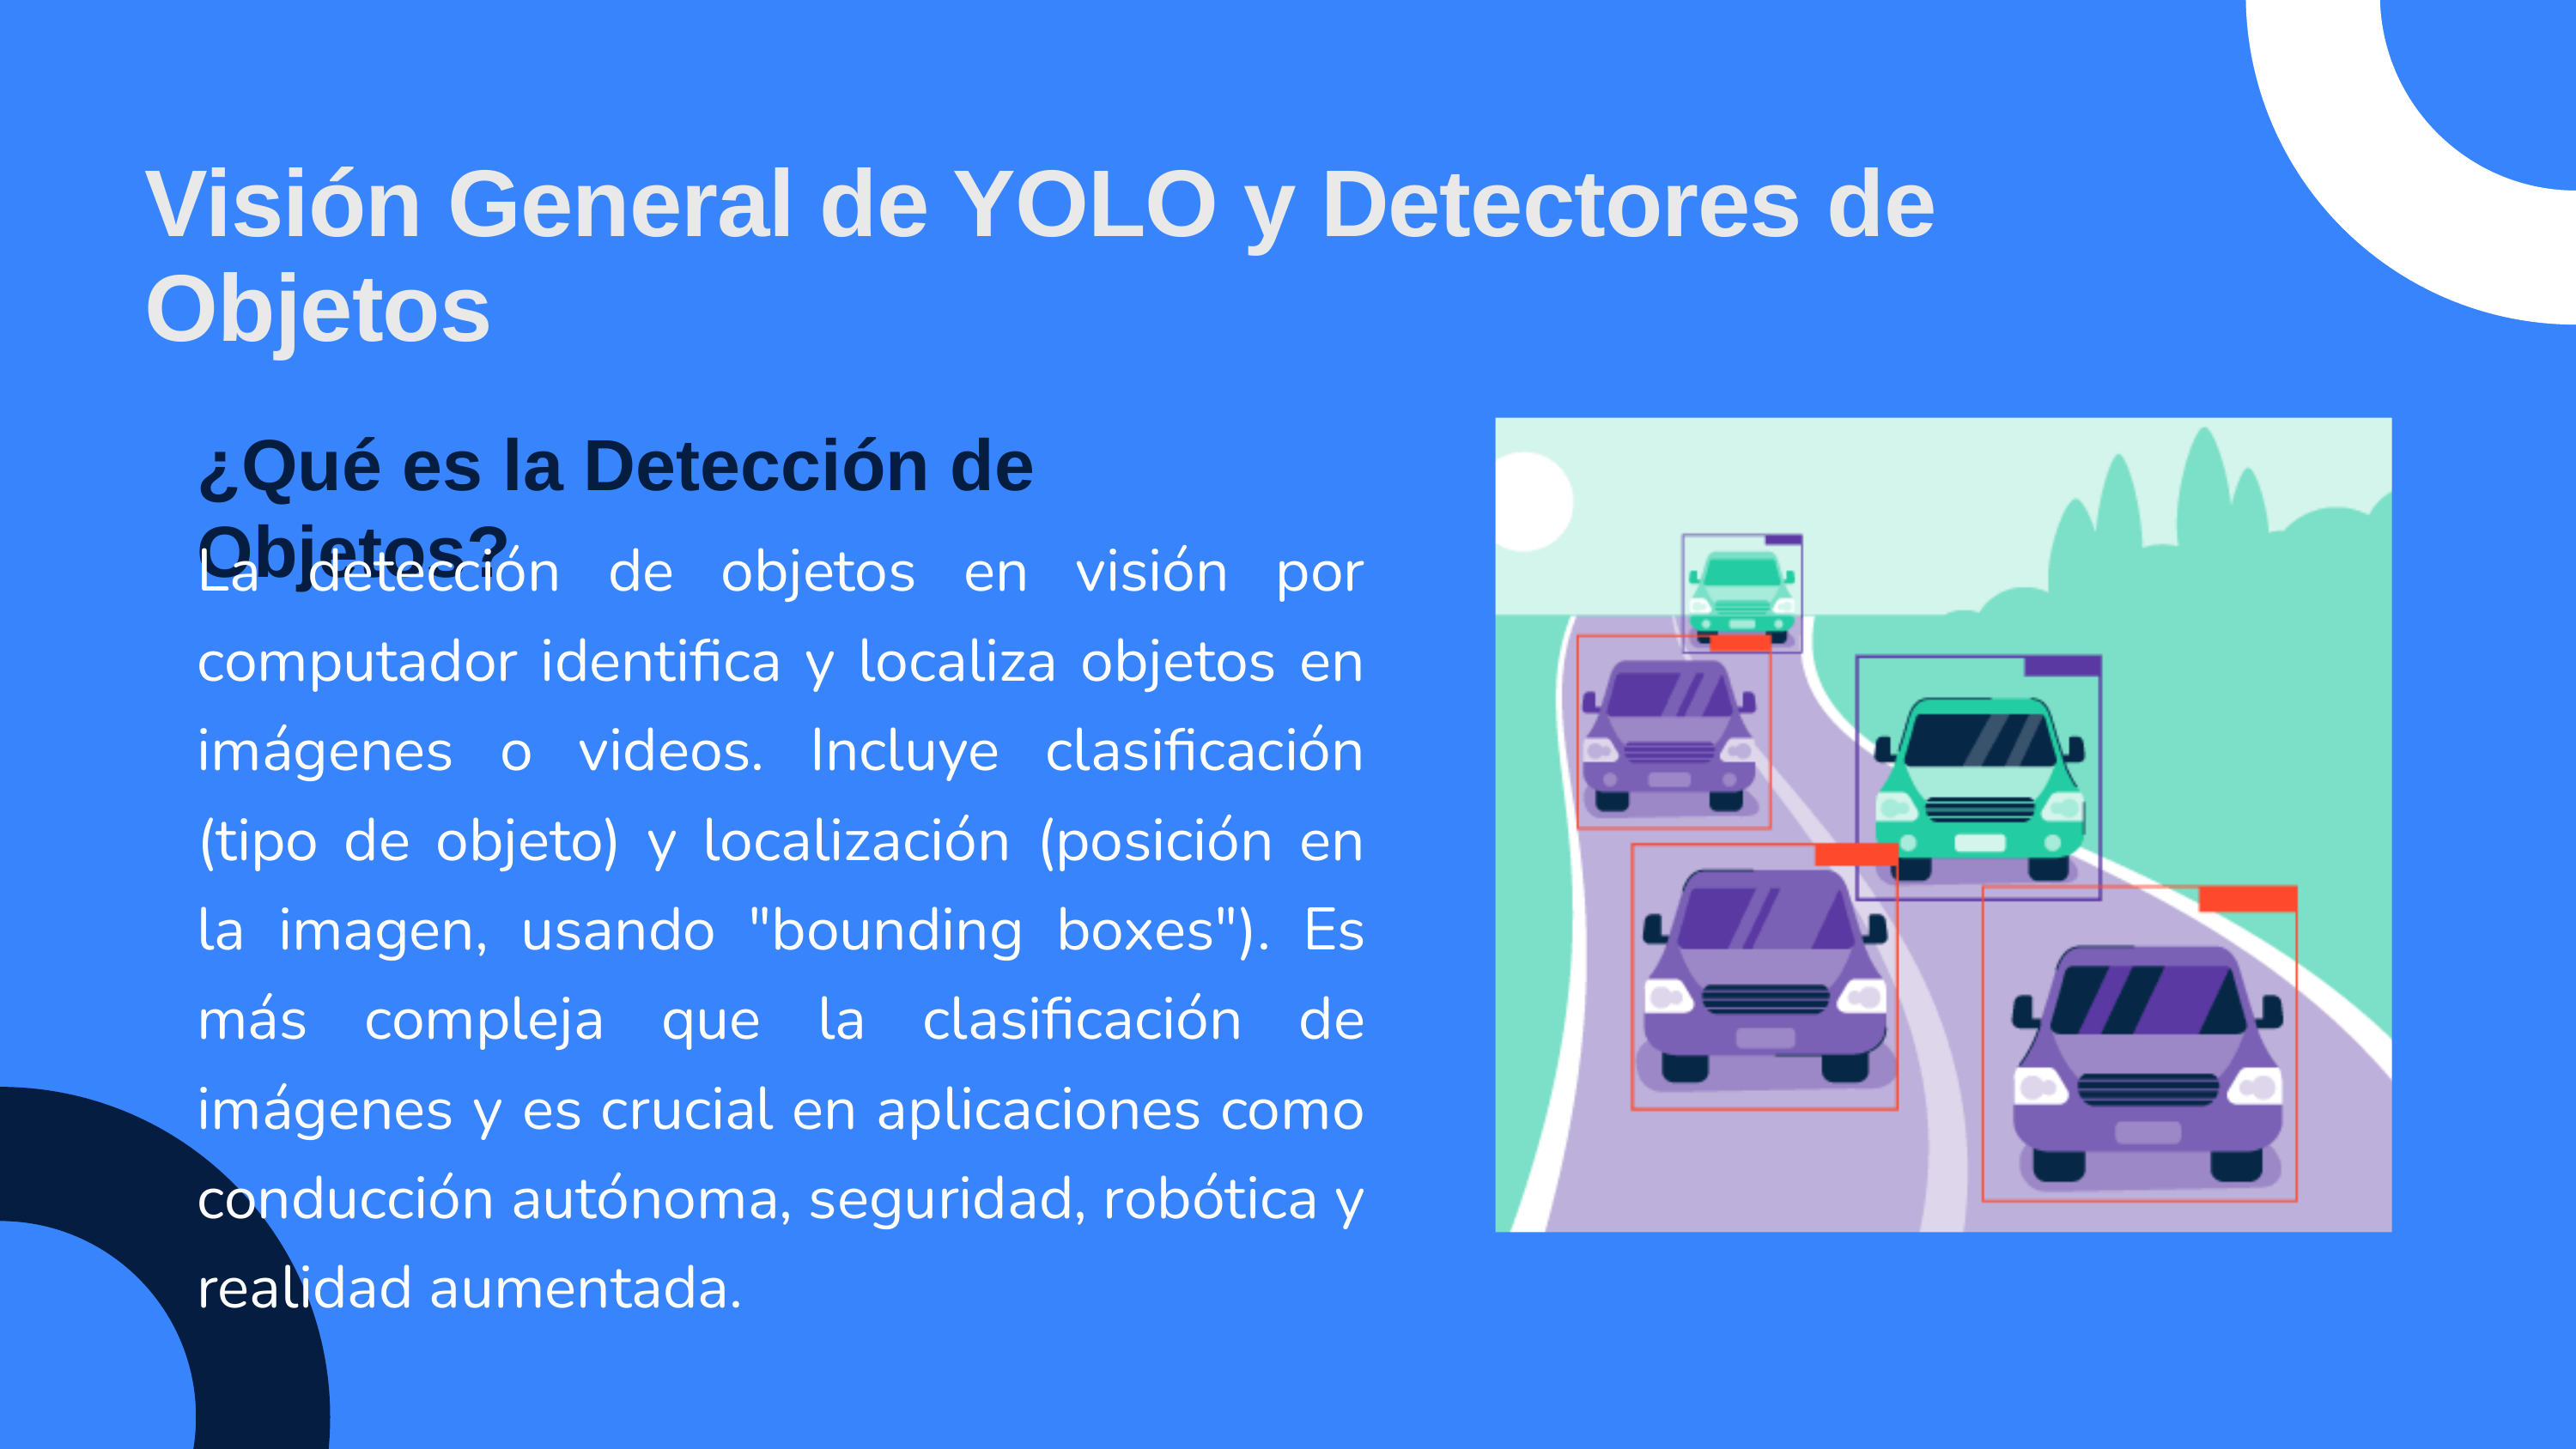

Visión General de YOLO y Detectores de Objetos

¿Qué es la Detección de Objetos?
La detección de objetos en visión por computador identifica y localiza objetos en imágenes o videos. Incluye clasificación (tipo de objeto) y localización (posición en la imagen, usando "bounding boxes"). Es más compleja que la clasificación de imágenes y es crucial en aplicaciones como conducción autónoma, seguridad, robótica y realidad aumentada.